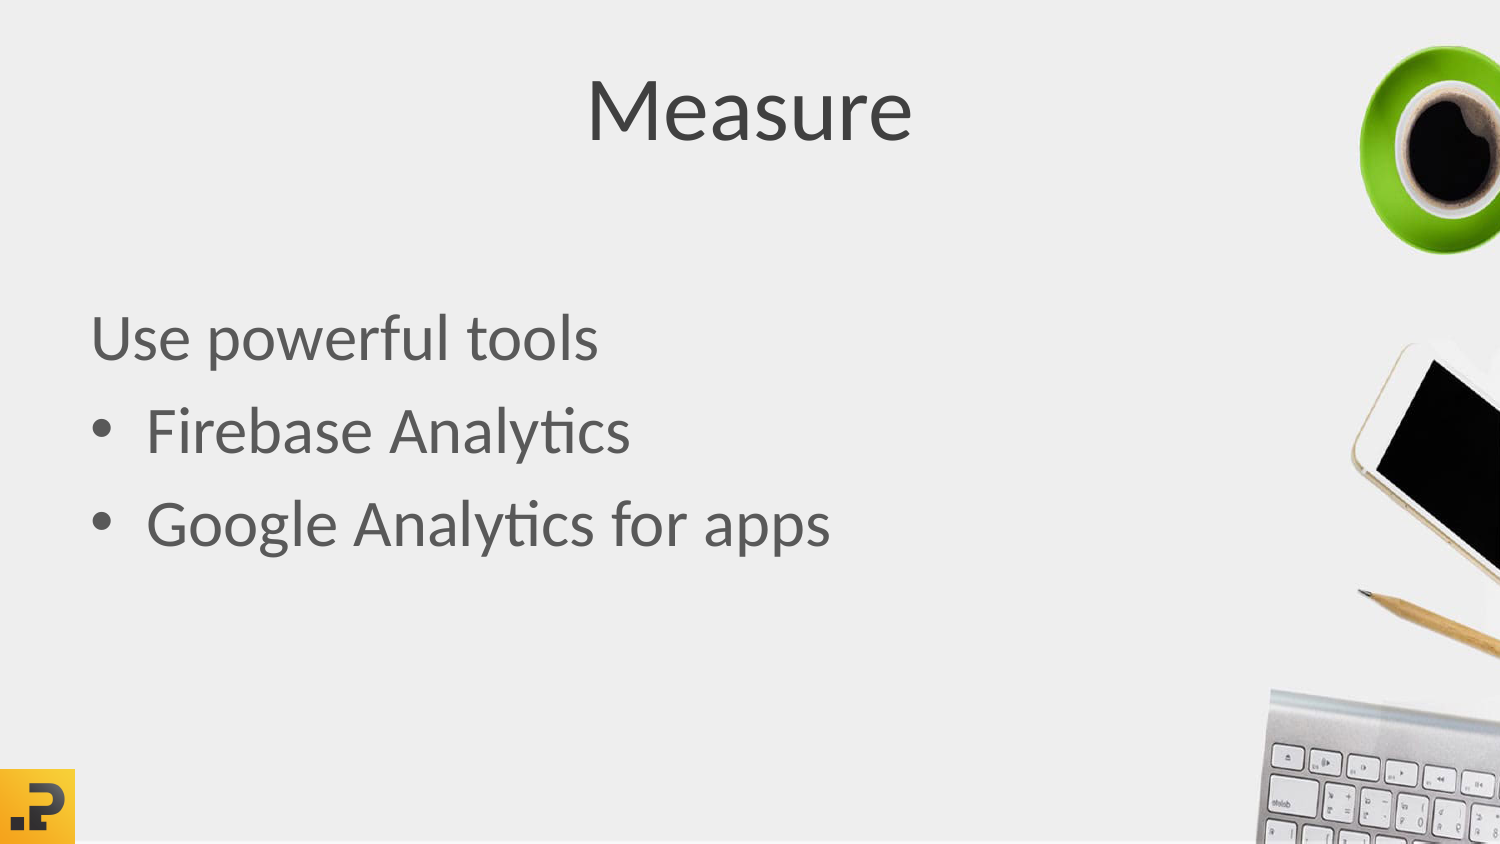

# Measure
Use powerful tools
Firebase Analytics
Google Analytics for apps